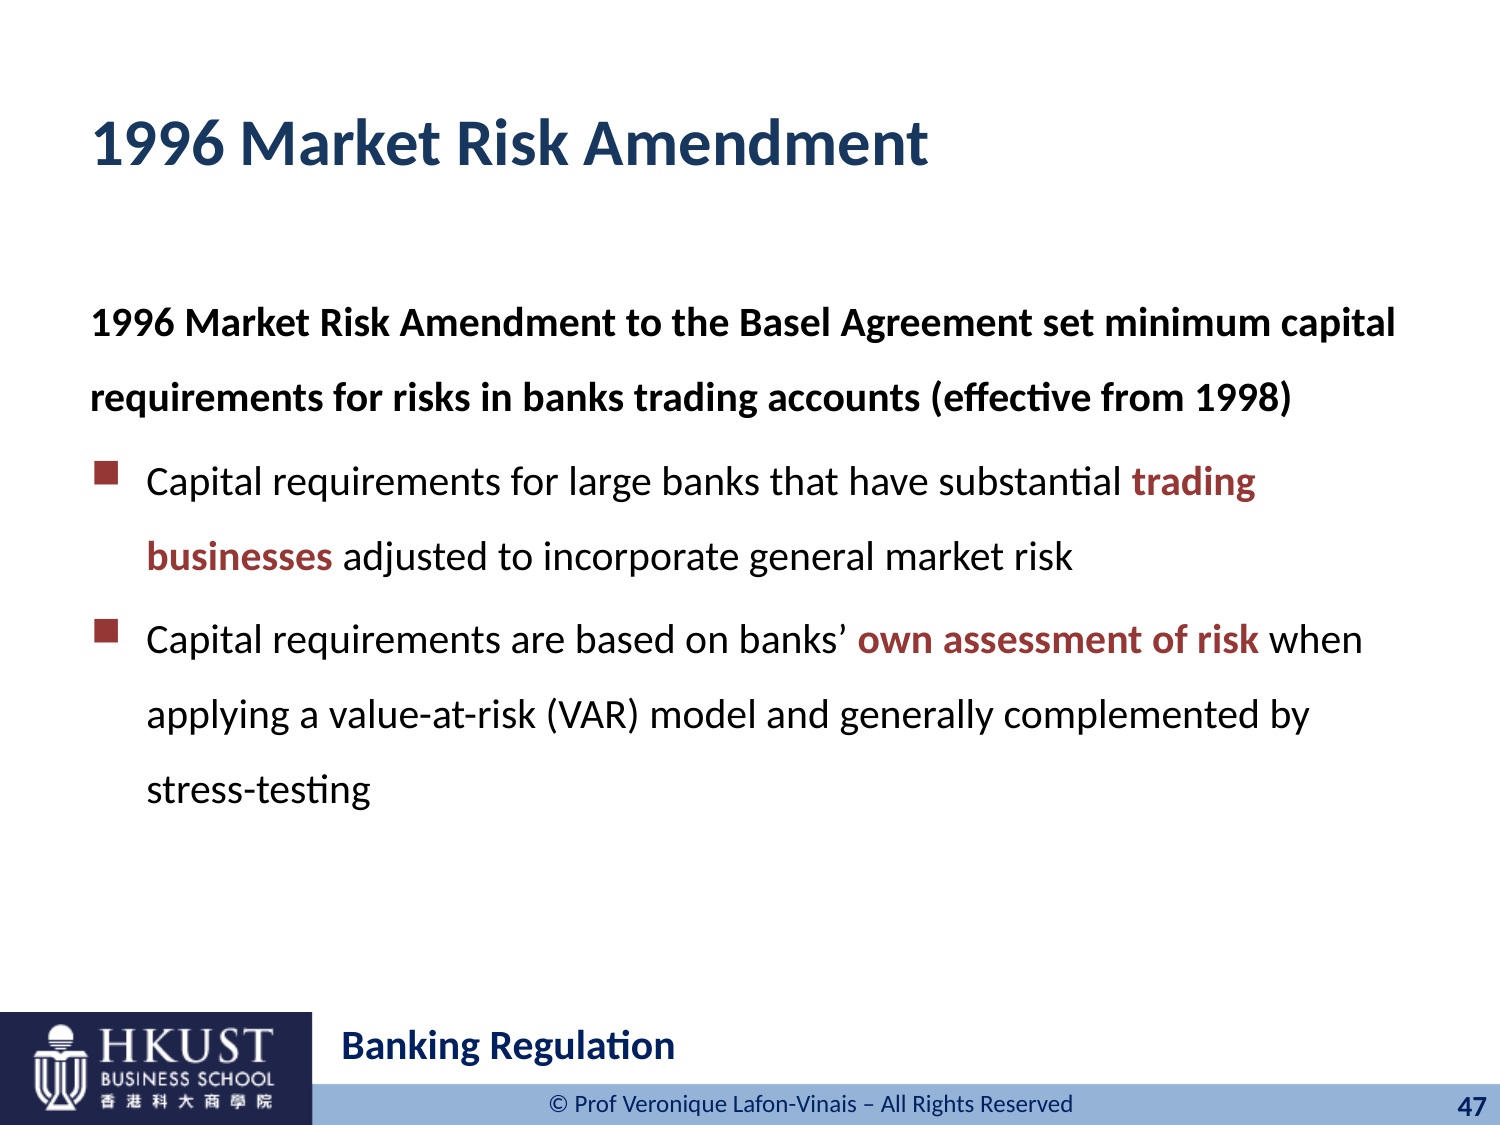

# 1996 Market Risk Amendment
1996 Market Risk Amendment to the Basel Agreement set minimum capital requirements for risks in banks trading accounts (effective from 1998)
Capital requirements for large banks that have substantial trading businesses adjusted to incorporate general market risk
Capital requirements are based on banks’ own assessment of risk when applying a value-at-risk (VAR) model and generally complemented by stress-testing
Banking Regulation
47